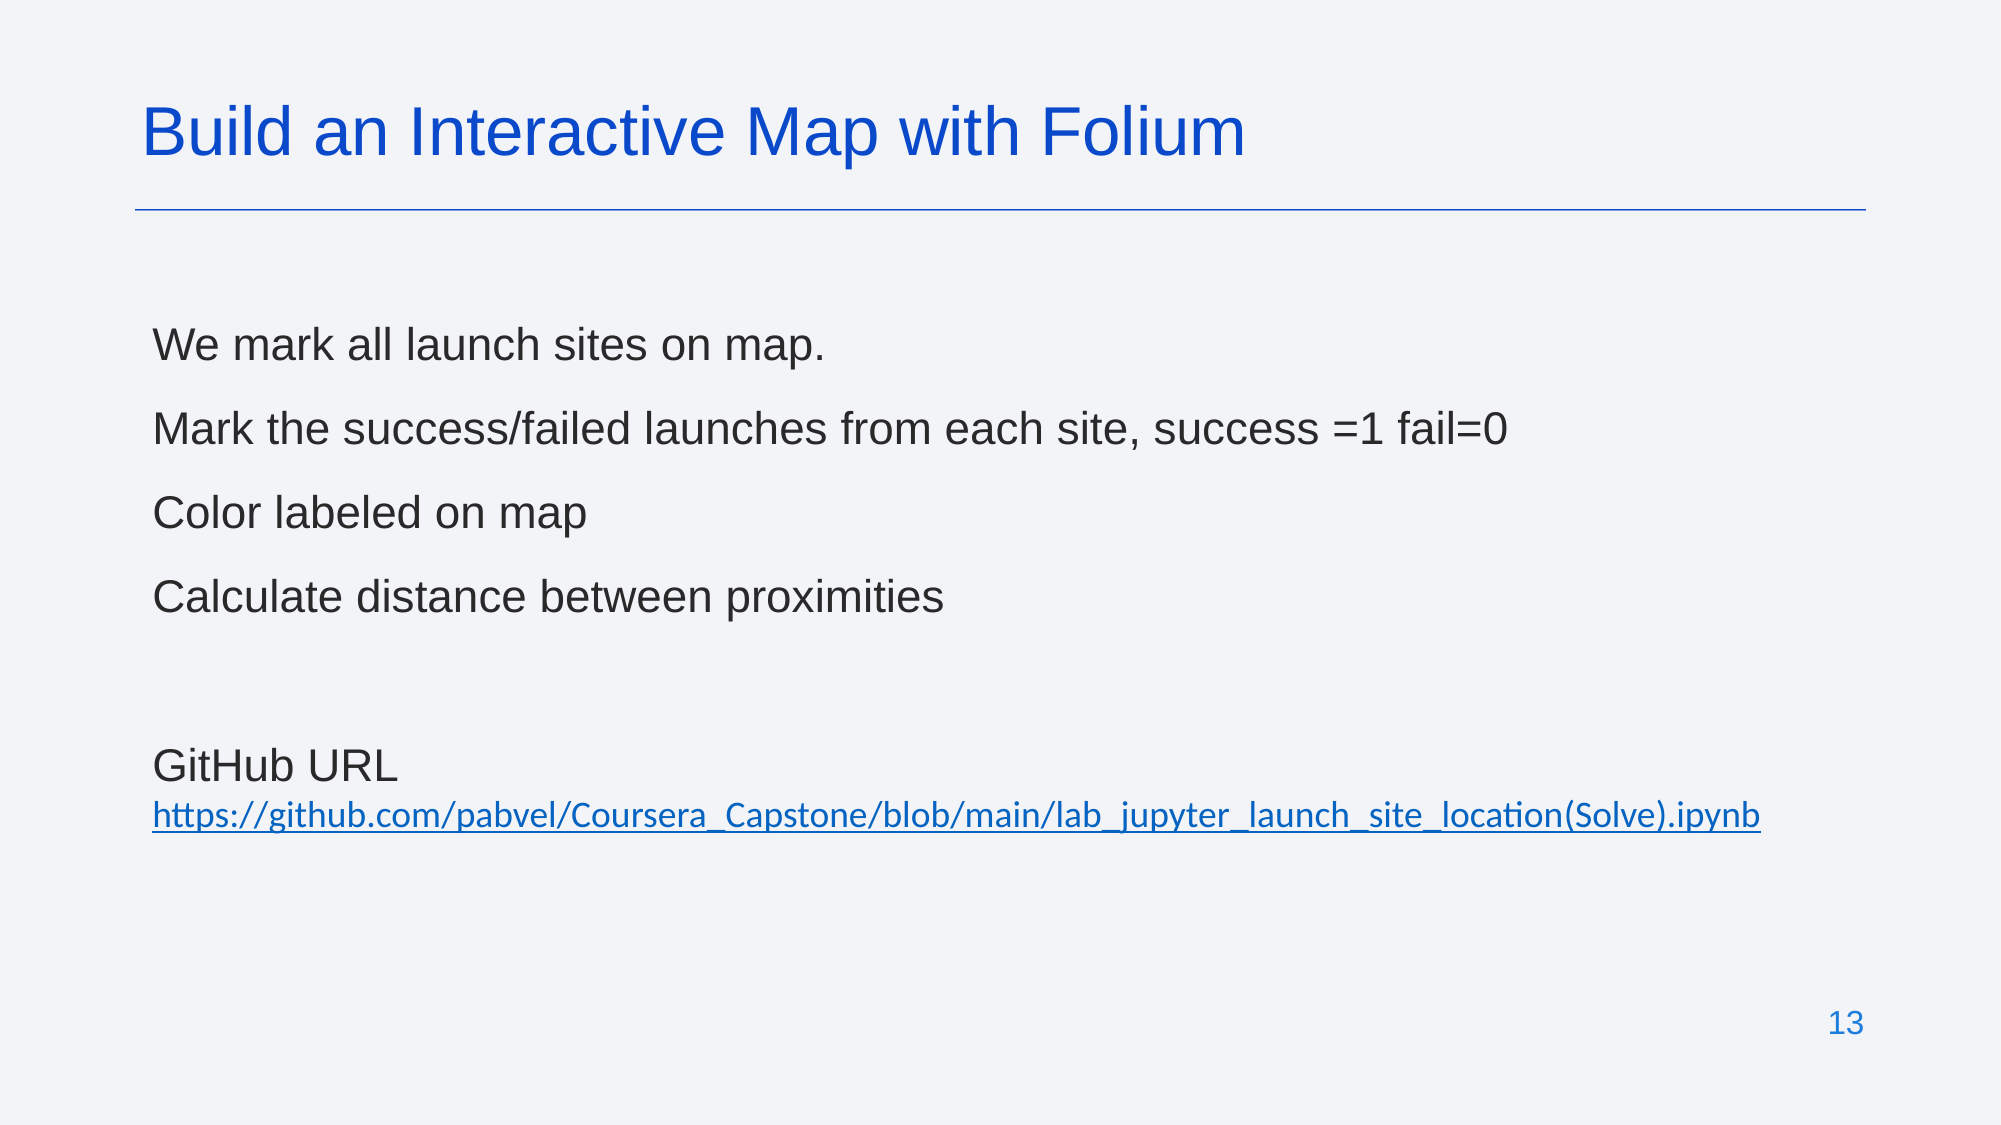

Build an Interactive Map with Folium
We mark all launch sites on map.
Mark the success/failed launches from each site, success =1 fail=0
Color labeled on map
Calculate distance between proximities

GitHub URL
https://github.com/pabvel/Coursera_Capstone/blob/main/lab_jupyter_launch_site_location(Solve).ipynb

13